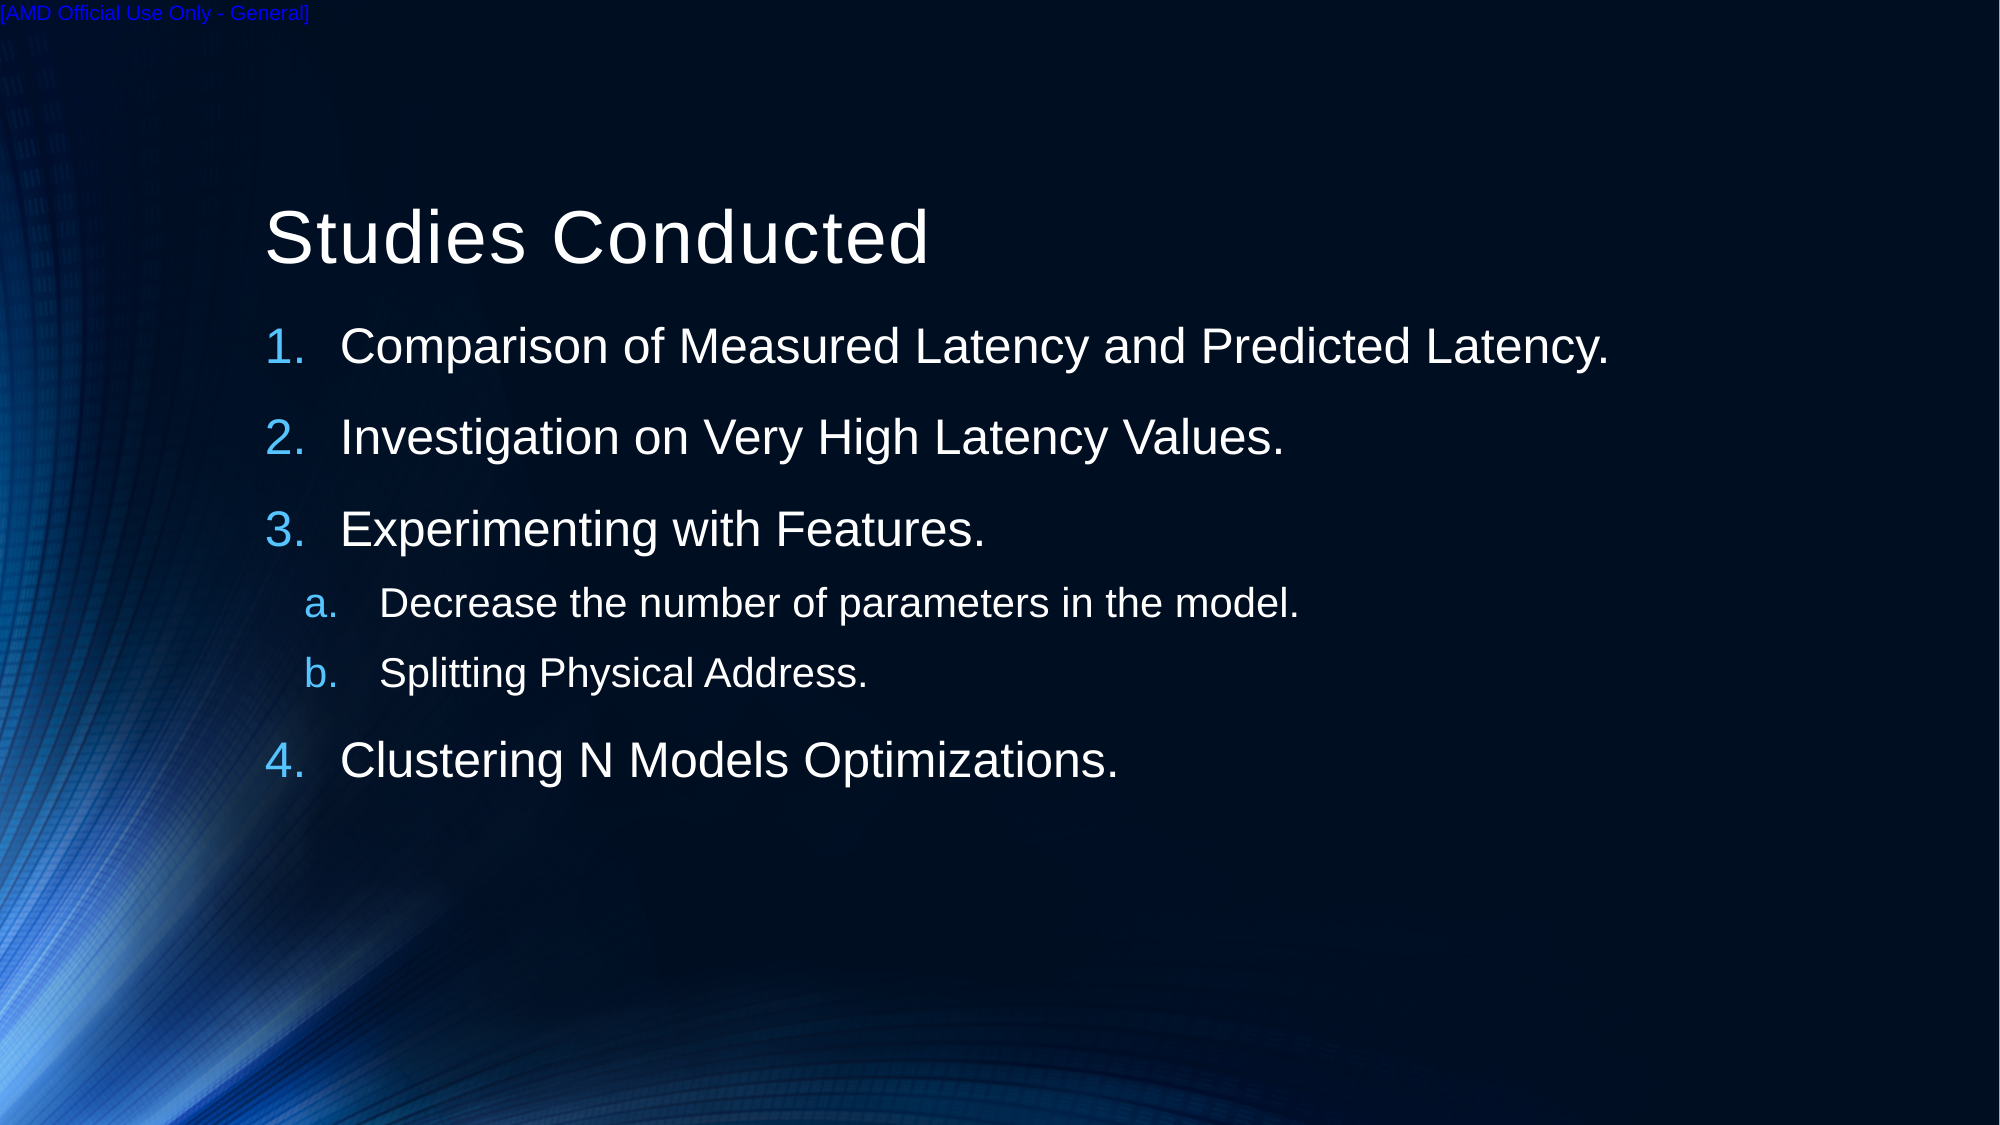

# Studies Conducted
Comparison of Measured Latency and Predicted Latency.
Investigation on Very High Latency Values.
Experimenting with Features.
Decrease the number of parameters in the model.
Splitting Physical Address.
Clustering N Models Optimizations.